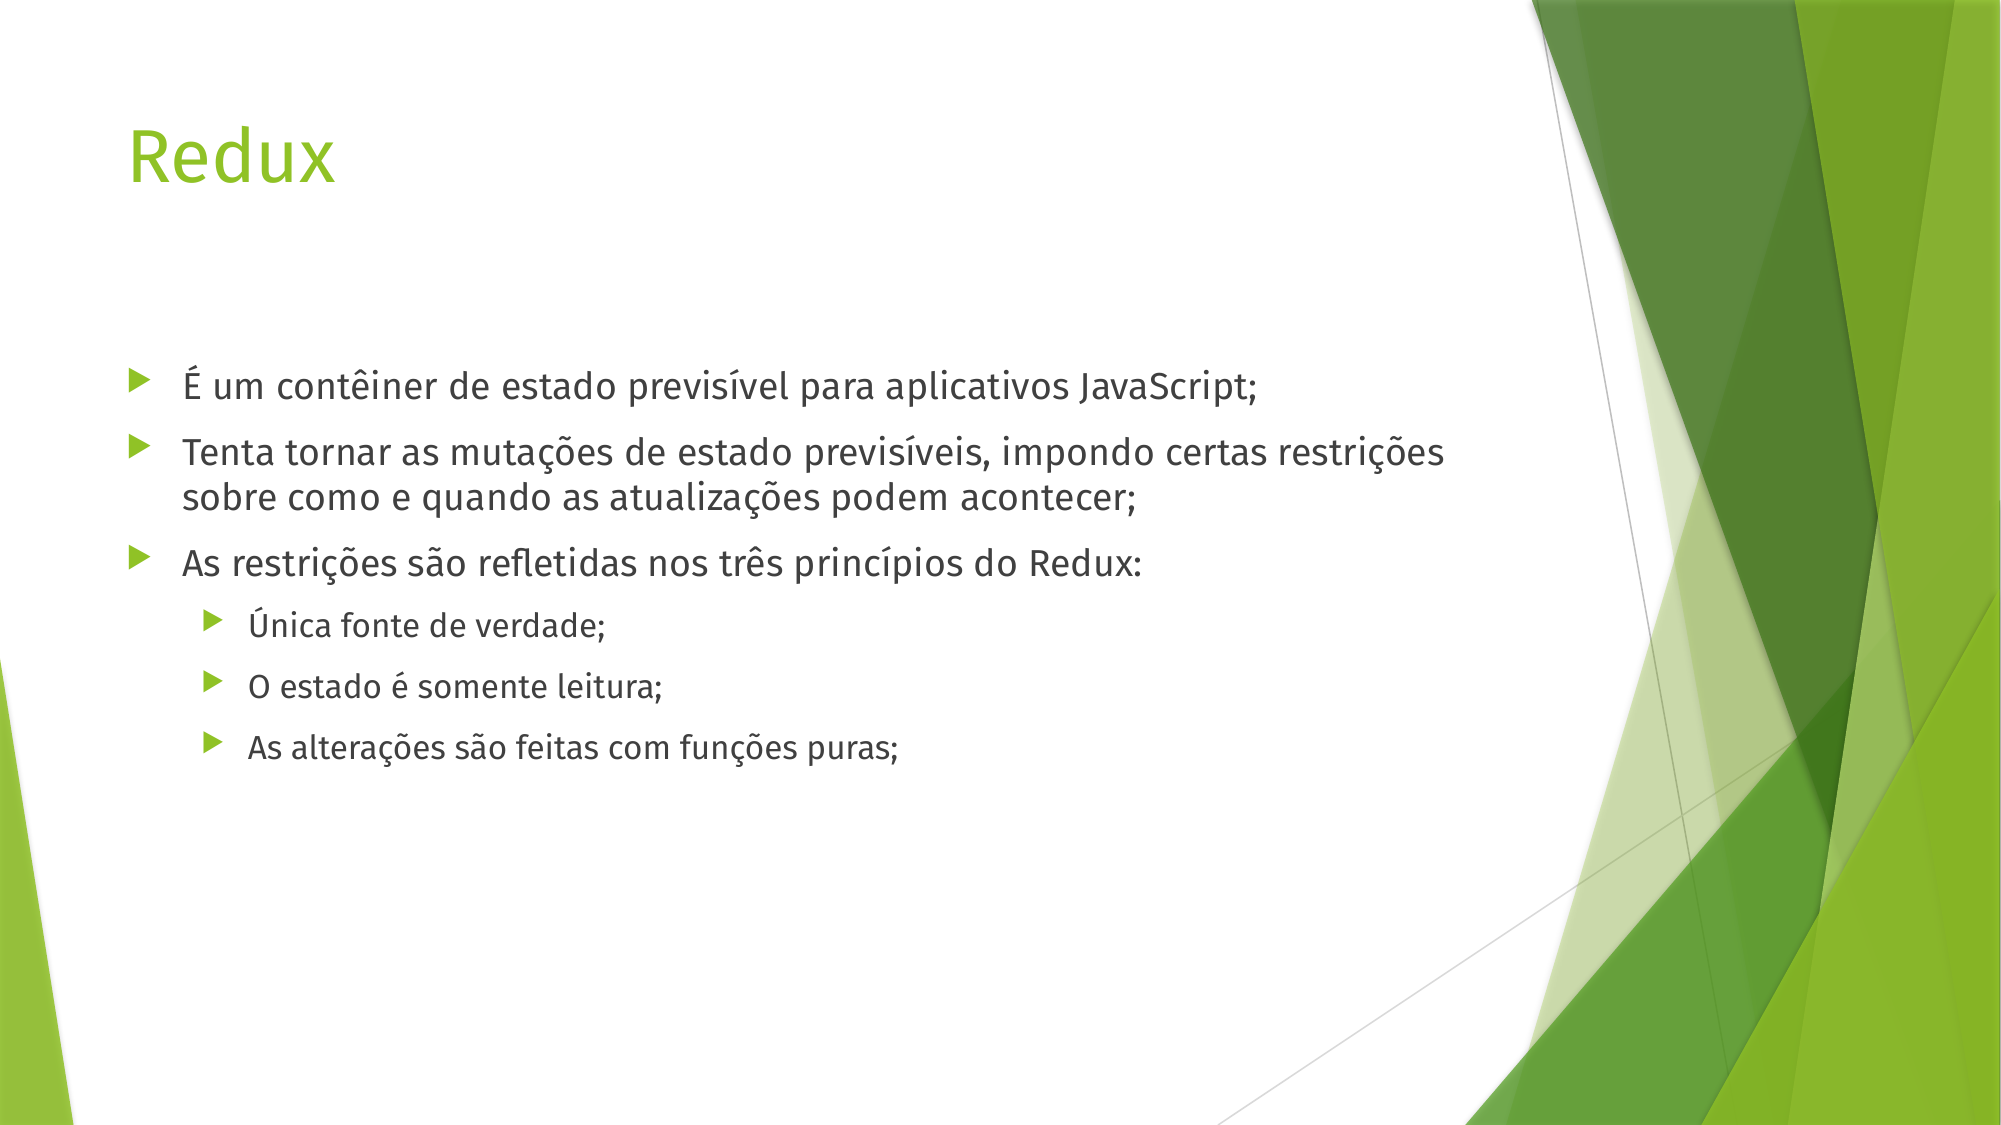

# Redux
É um contêiner de estado previsível para aplicativos JavaScript;
Tenta tornar as mutações de estado previsíveis, impondo certas restrições sobre como e quando as atualizações podem acontecer;
As restrições são refletidas nos três princípios do Redux:
Única fonte de verdade;
O estado é somente leitura;
As alterações são feitas com funções puras;